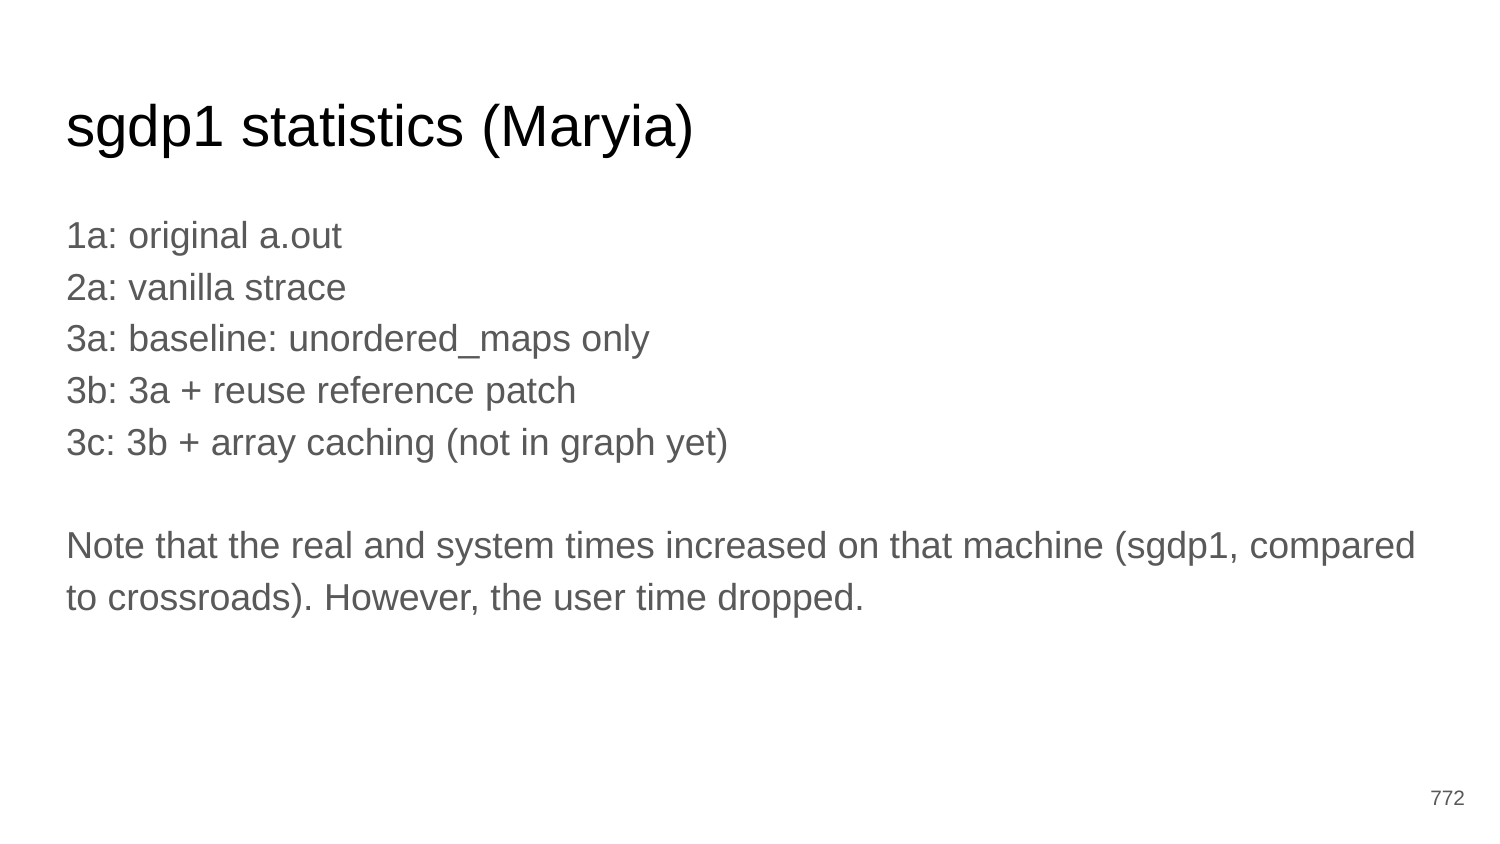

# sgdp1 statistics (Maryia)
1a: original a.out
2a: vanilla strace
3a: baseline: unordered_maps only
3b: 3a + reuse reference patch
3c: 3b + array caching (not in graph yet)

Note that the real and system times increased on that machine (sgdp1, compared to crossroads). However, the user time dropped.

772